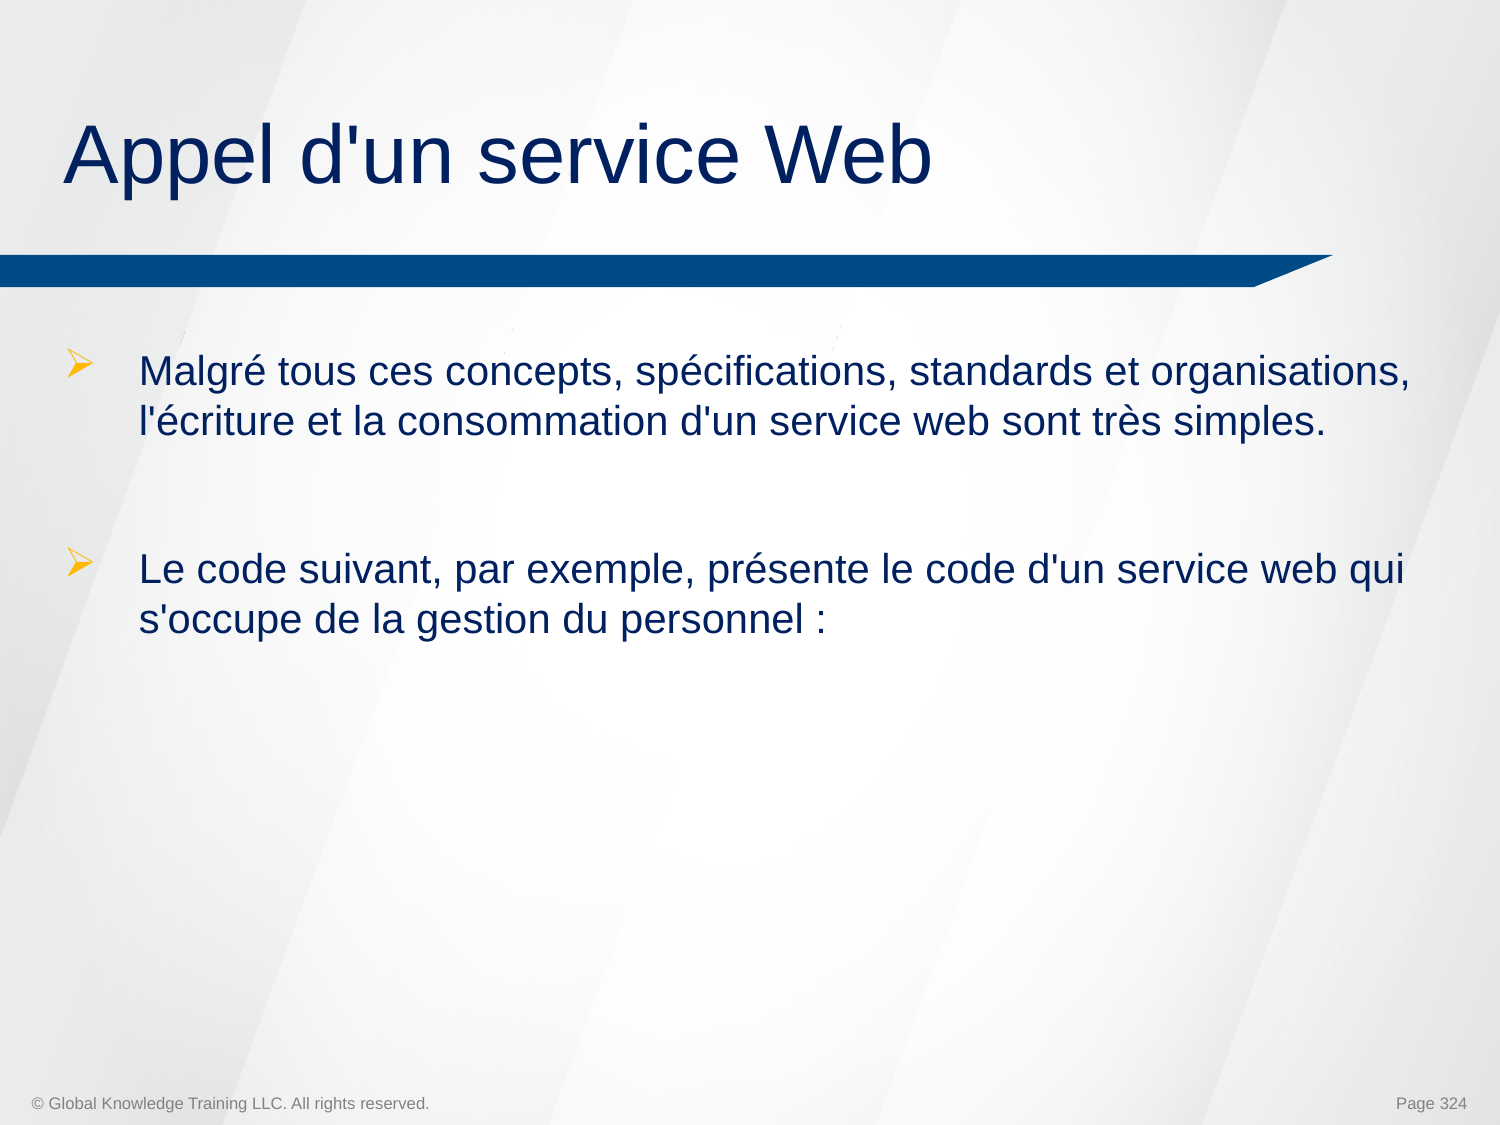

# Appel d'un service Web
Malgré tous ces concepts, spécifications, standards et organisations, l'écriture et la consommation d'un service web sont très simples.

Le code suivant, par exemple, présente le code d'un service web qui s'occupe de la gestion du personnel :